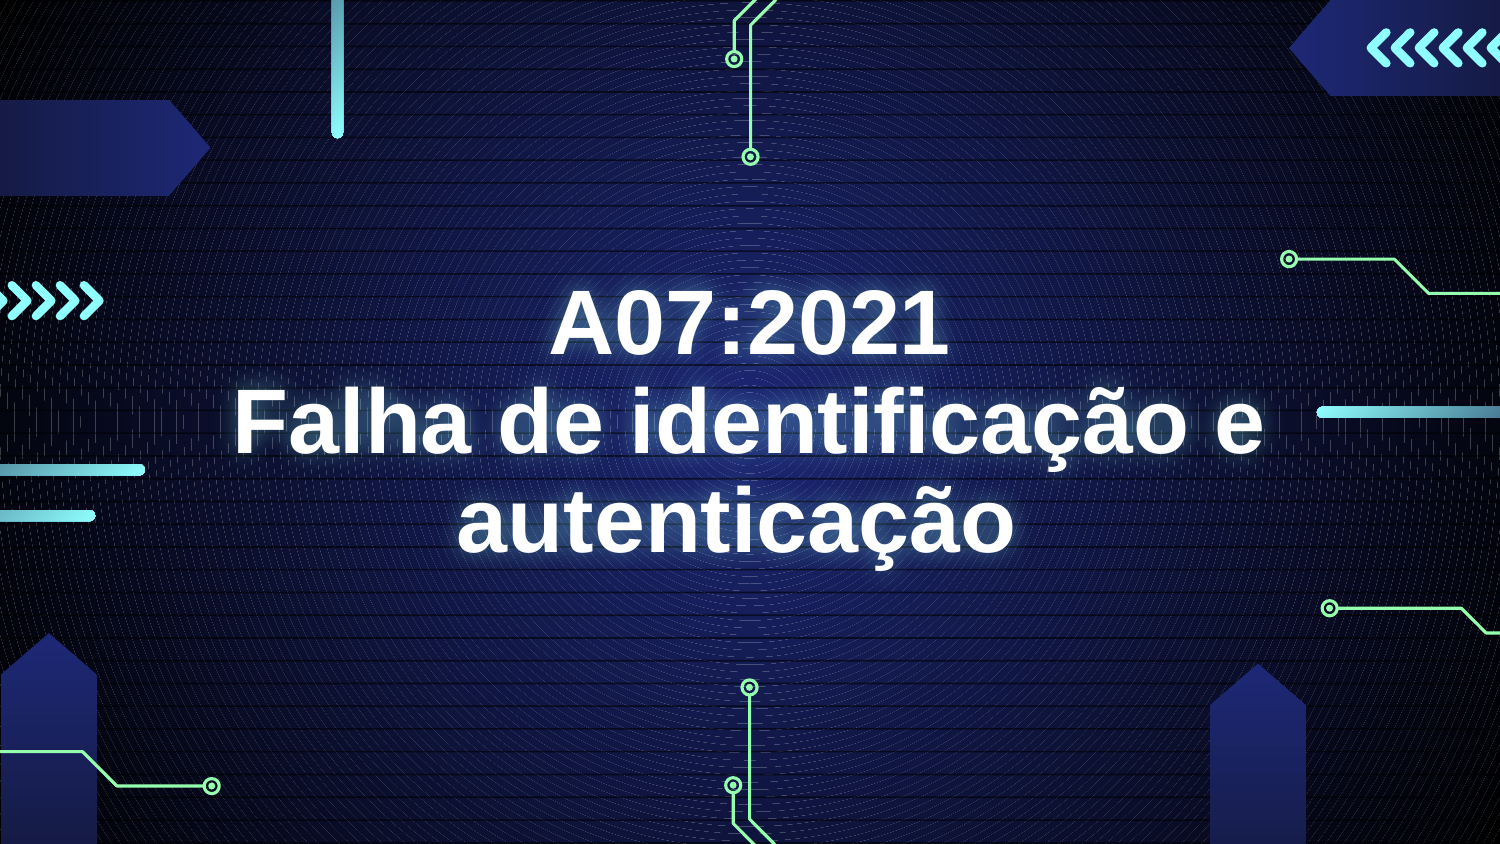

# A07:2021 Falha de identificação e autenticação